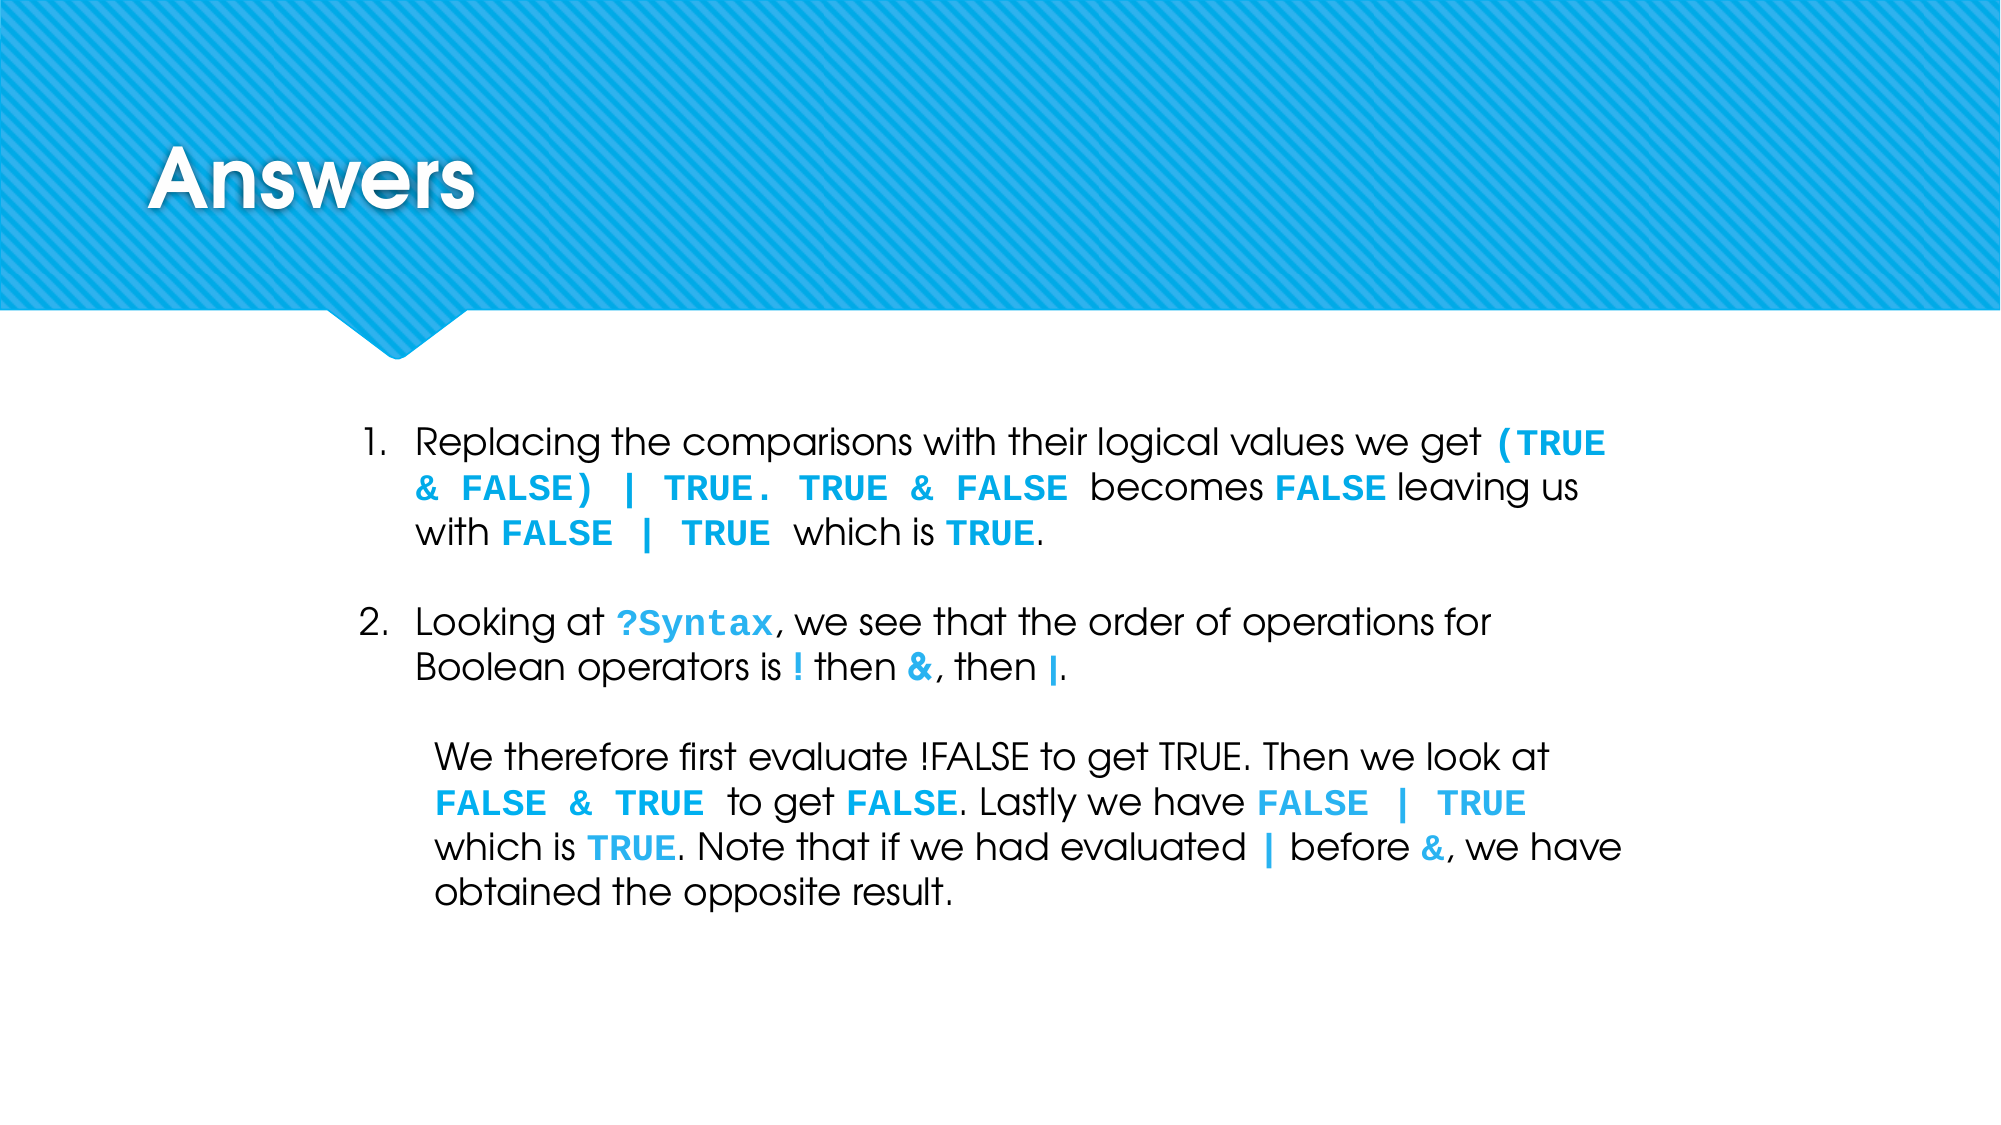

# Answers
Replacing the comparisons with their logical values we get (TRUE & FALSE) | TRUE. TRUE & FALSE becomes FALSE leaving us with FALSE | TRUE which is TRUE.

Looking at ?Syntax, we see that the order of operations for Boolean operators is ! then &, then |.

We therefore first evaluate !FALSE to get TRUE. Then we look at FALSE & TRUE to get FALSE. Lastly we have FALSE | TRUE which is TRUE. Note that if we had evaluated | before &, we have obtained the opposite result.